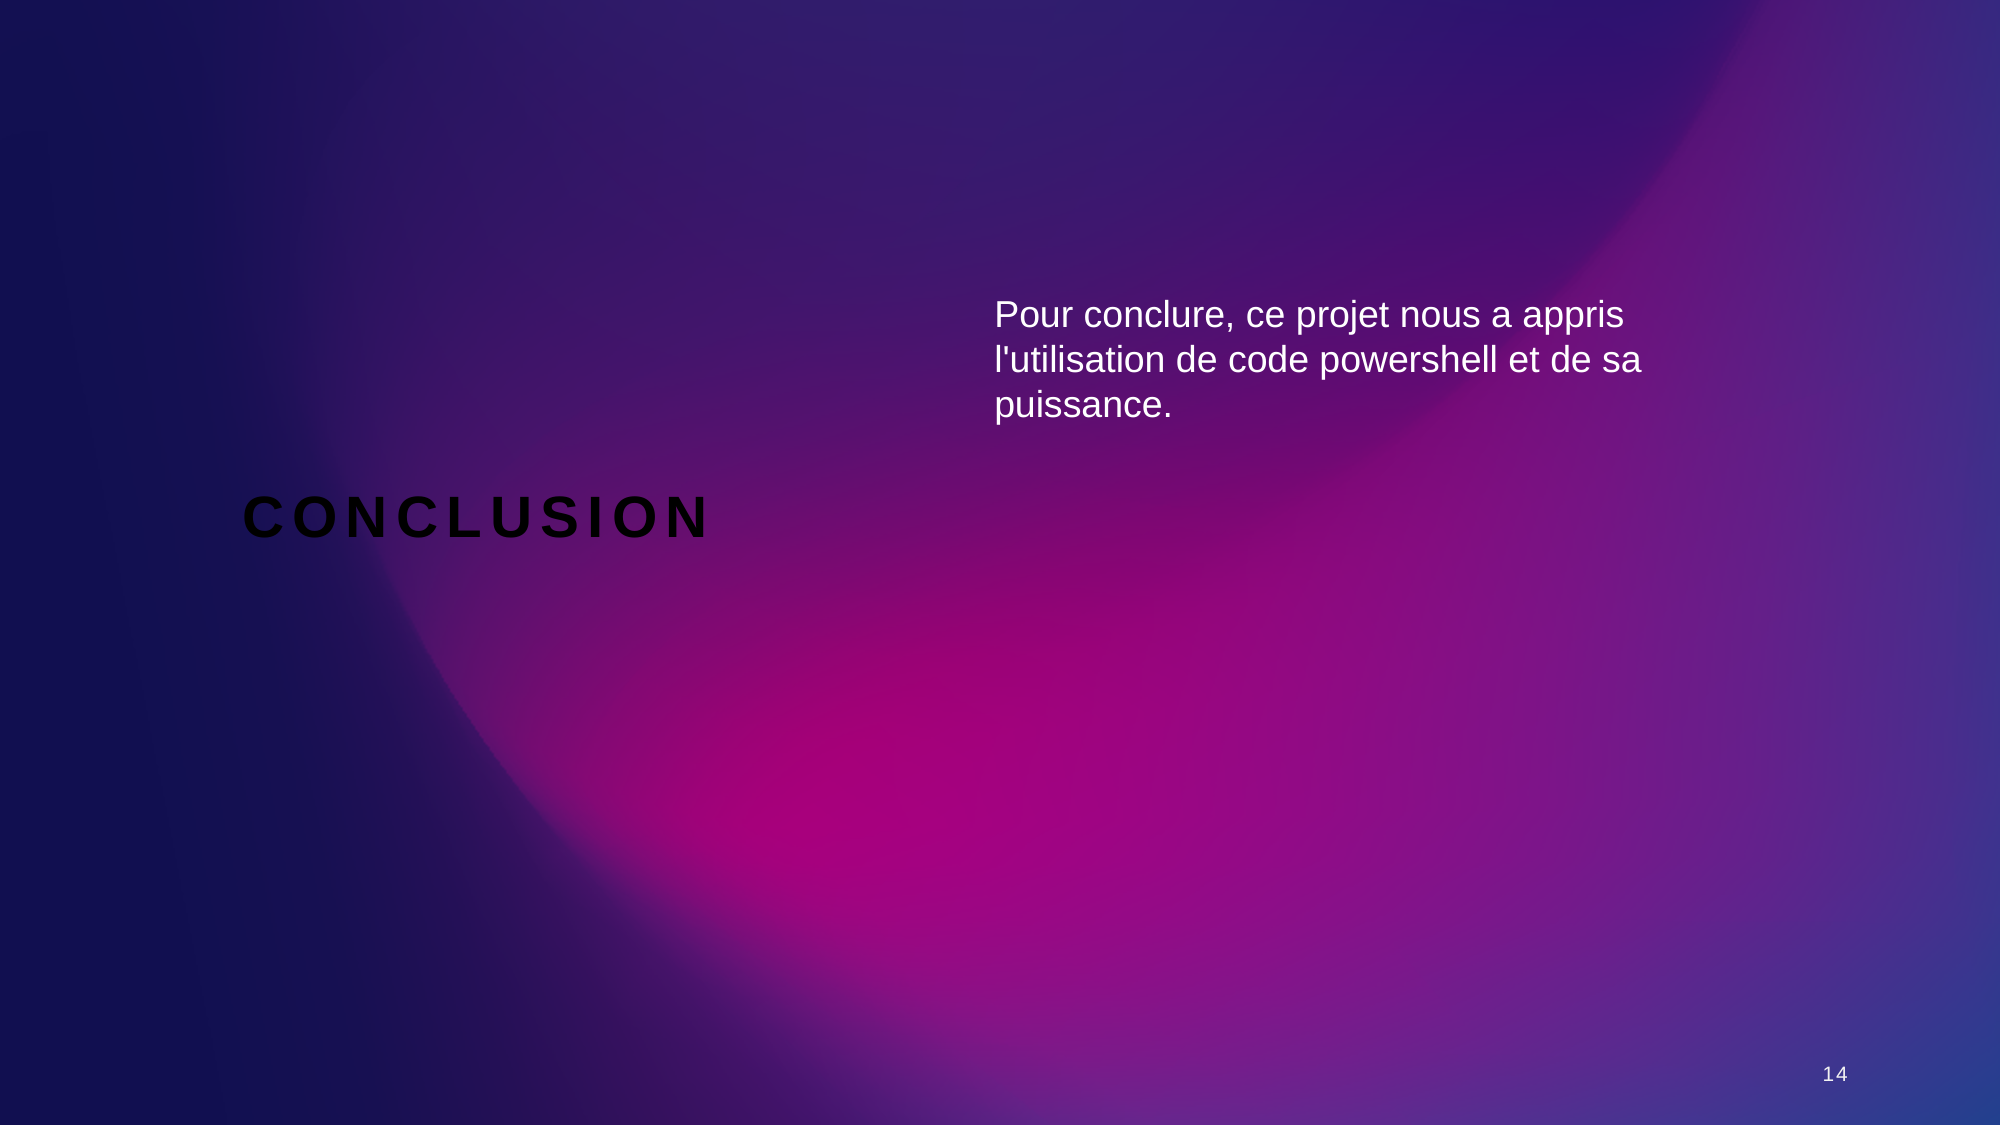

Pour conclure, ce projet nous a appris l'utilisation de code powershell et de sa puissance.
# Conclusion
14